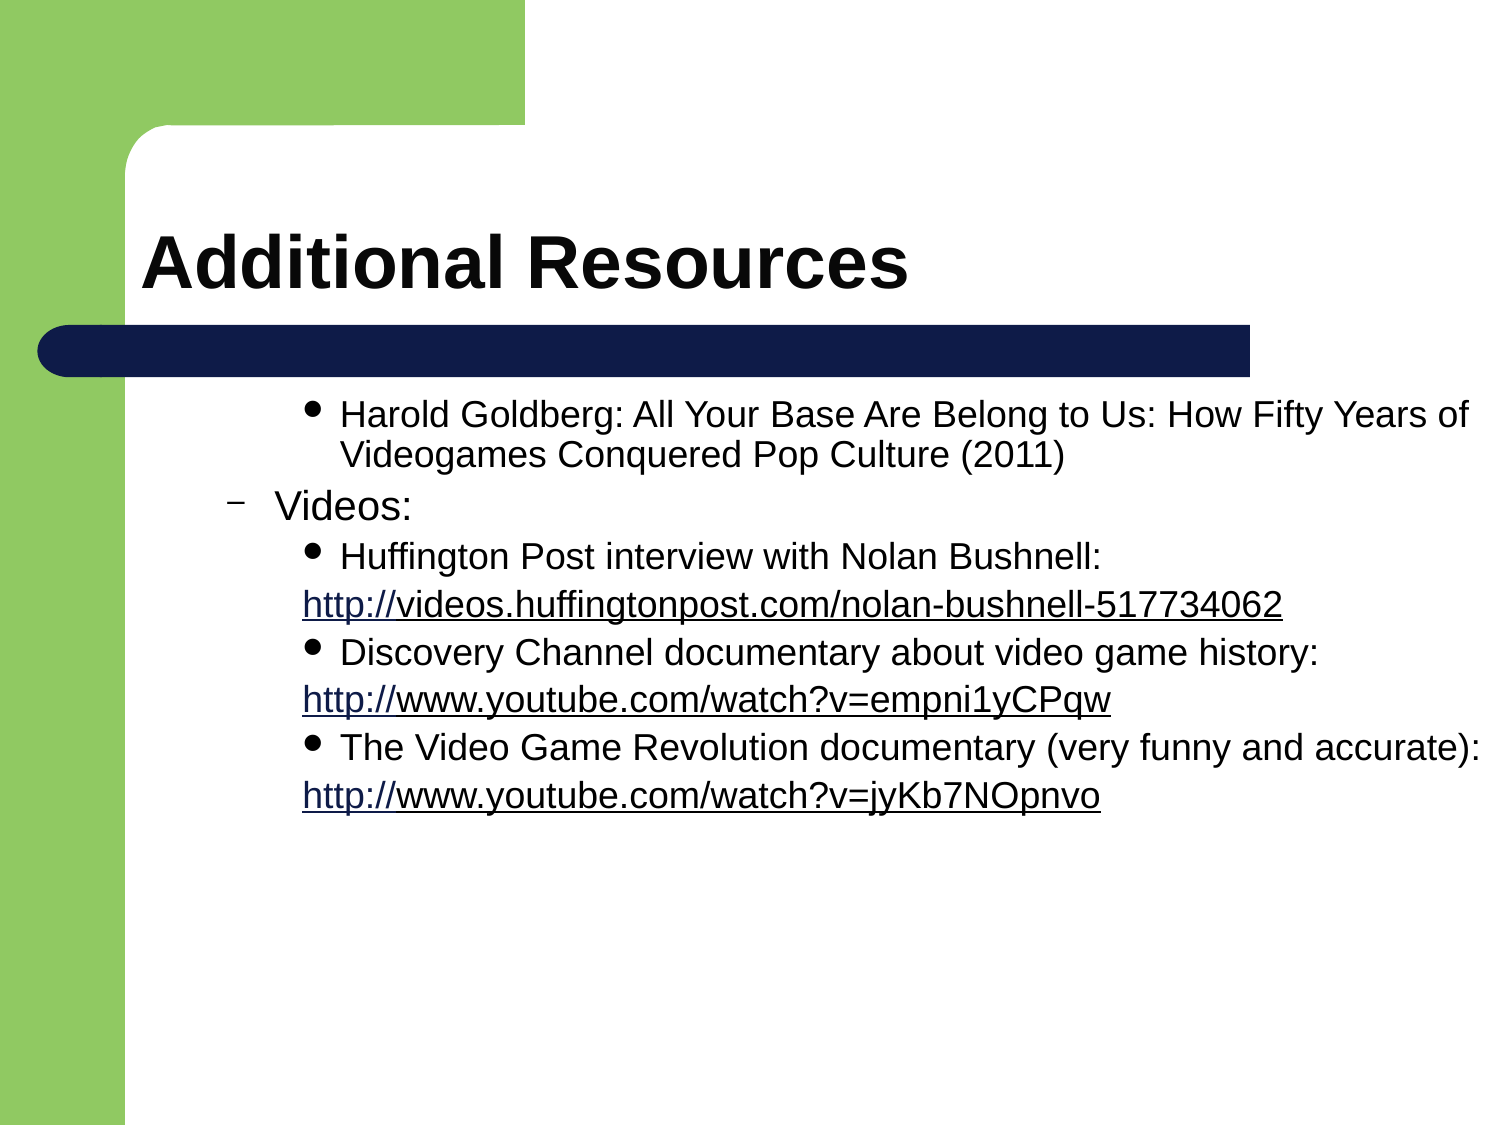

# Additional Resources
Harold Goldberg: All Your Base Are Belong to Us: How Fifty Years of Videogames Conquered Pop Culture (2011)
Videos:
Huffington Post interview with Nolan Bushnell:
http://videos.huffingtonpost.com/nolan-bushnell-517734062
Discovery Channel documentary about video game history:
http://www.youtube.com/watch?v=empni1yCPqw
The Video Game Revolution documentary (very funny and accurate):
http://www.youtube.com/watch?v=jyKb7NOpnvo